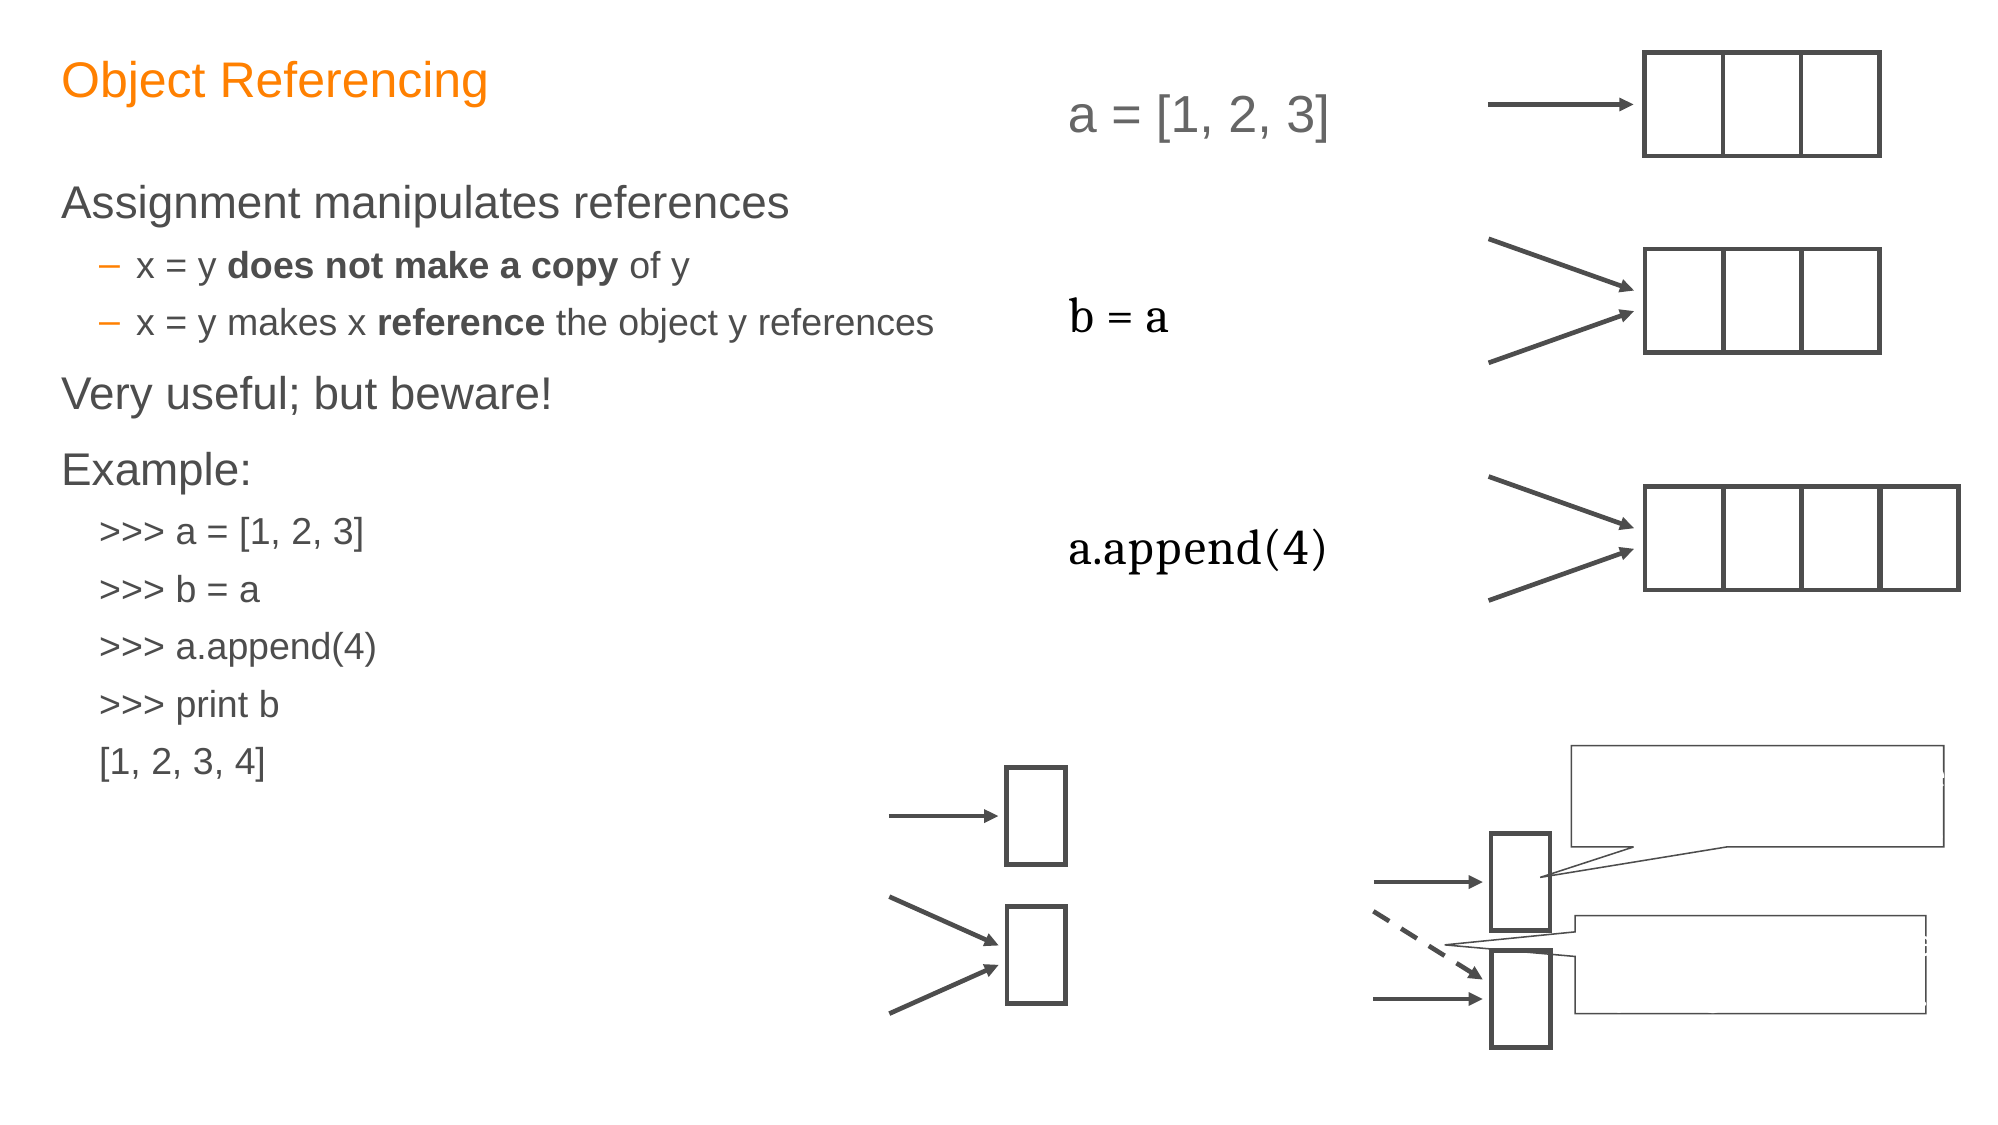

# Object Referencing

1

2

3
a

a = [1, 2, 3]
a

1

2

3

b
b = a
a

1

2

3

a.append(4)
4

Assignment manipulates references
x = y does not make a copy of y
x = y makes x reference the object y references
Very useful; but beware!
Example:
>>> a = [1, 2, 3]
>>> b = a
>>> a.append(4)
>>> print b
[1, 2, 3, 4]
b
new int object created
by add operator (1+1)

2
a

old reference deleted
by assignment (a=...)

a = a+1

1
b

1
a

a = 1
a

1
b = a

b
15